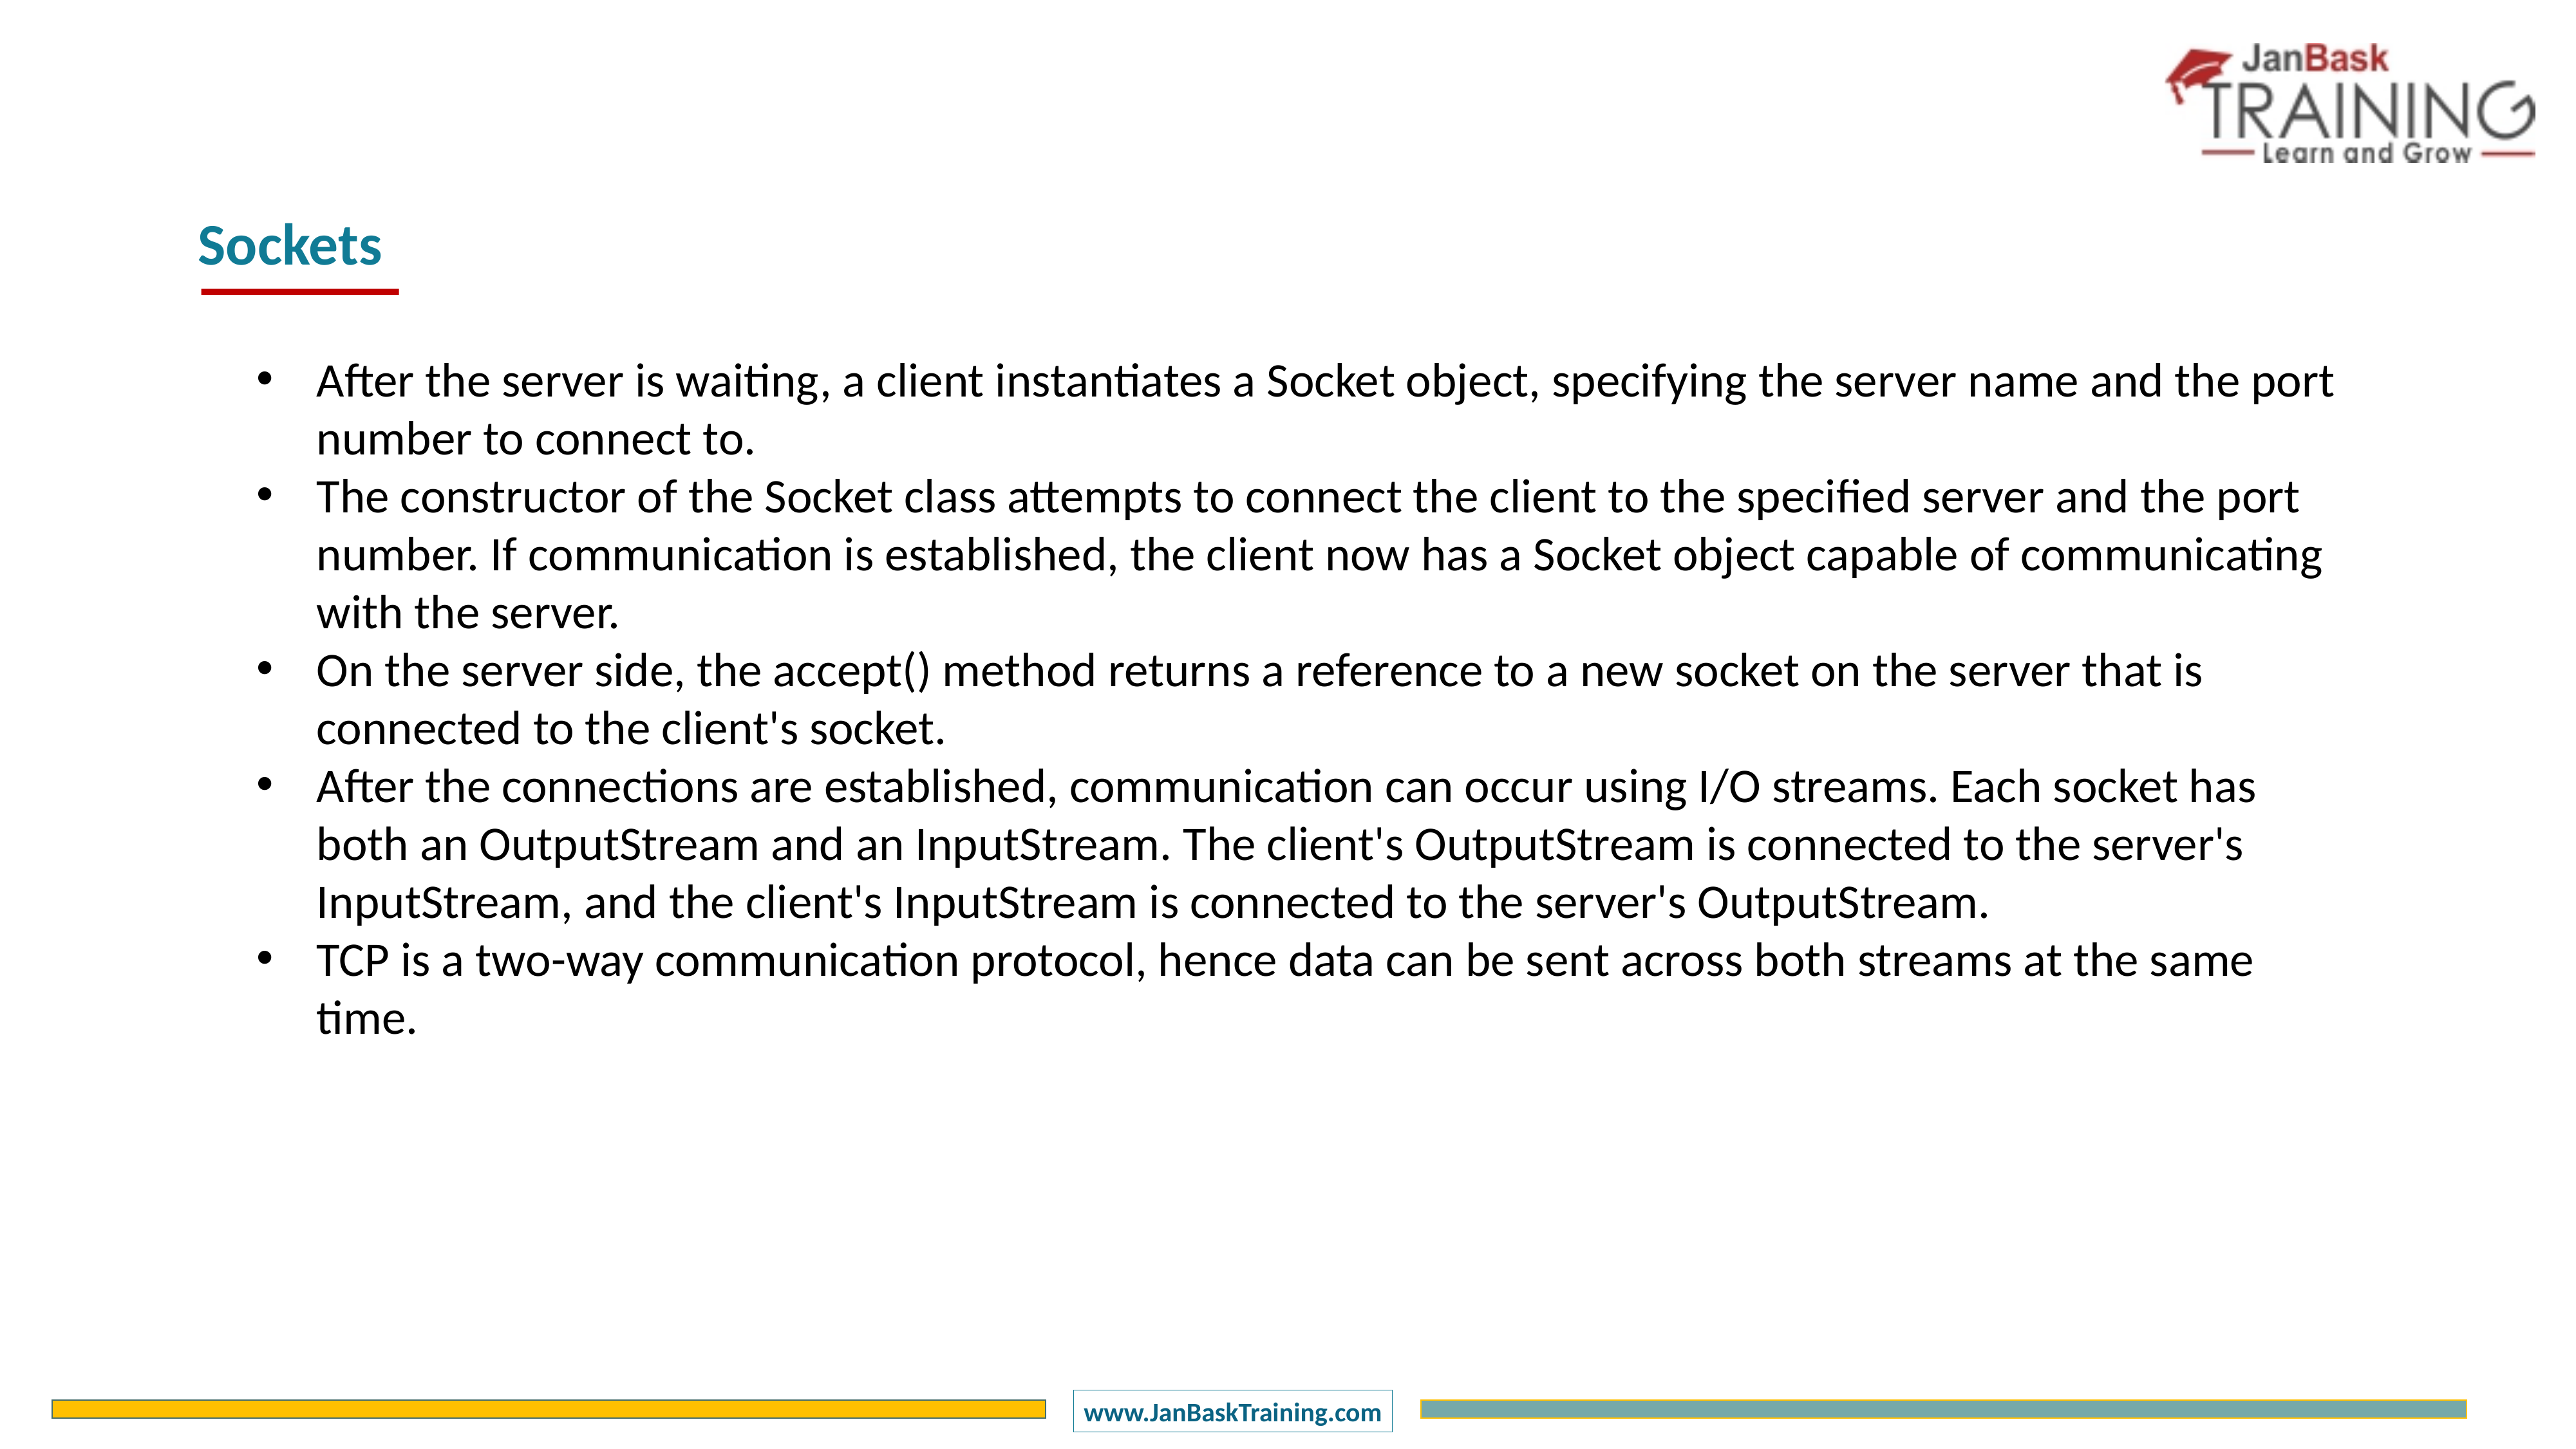

Sockets

After the server is waiting, a client instantiates a Socket object, specifying the server name and the port number to connect to.
The constructor of the Socket class attempts to connect the client to the specified server and the port number. If communication is established, the client now has a Socket object capable of communicating with the server.
On the server side, the accept() method returns a reference to a new socket on the server that is connected to the client's socket.
After the connections are established, communication can occur using I/O streams. Each socket has both an OutputStream and an InputStream. The client's OutputStream is connected to the server's InputStream, and the client's InputStream is connected to the server's OutputStream.
TCP is a two-way communication protocol, hence data can be sent across both streams at the same time.